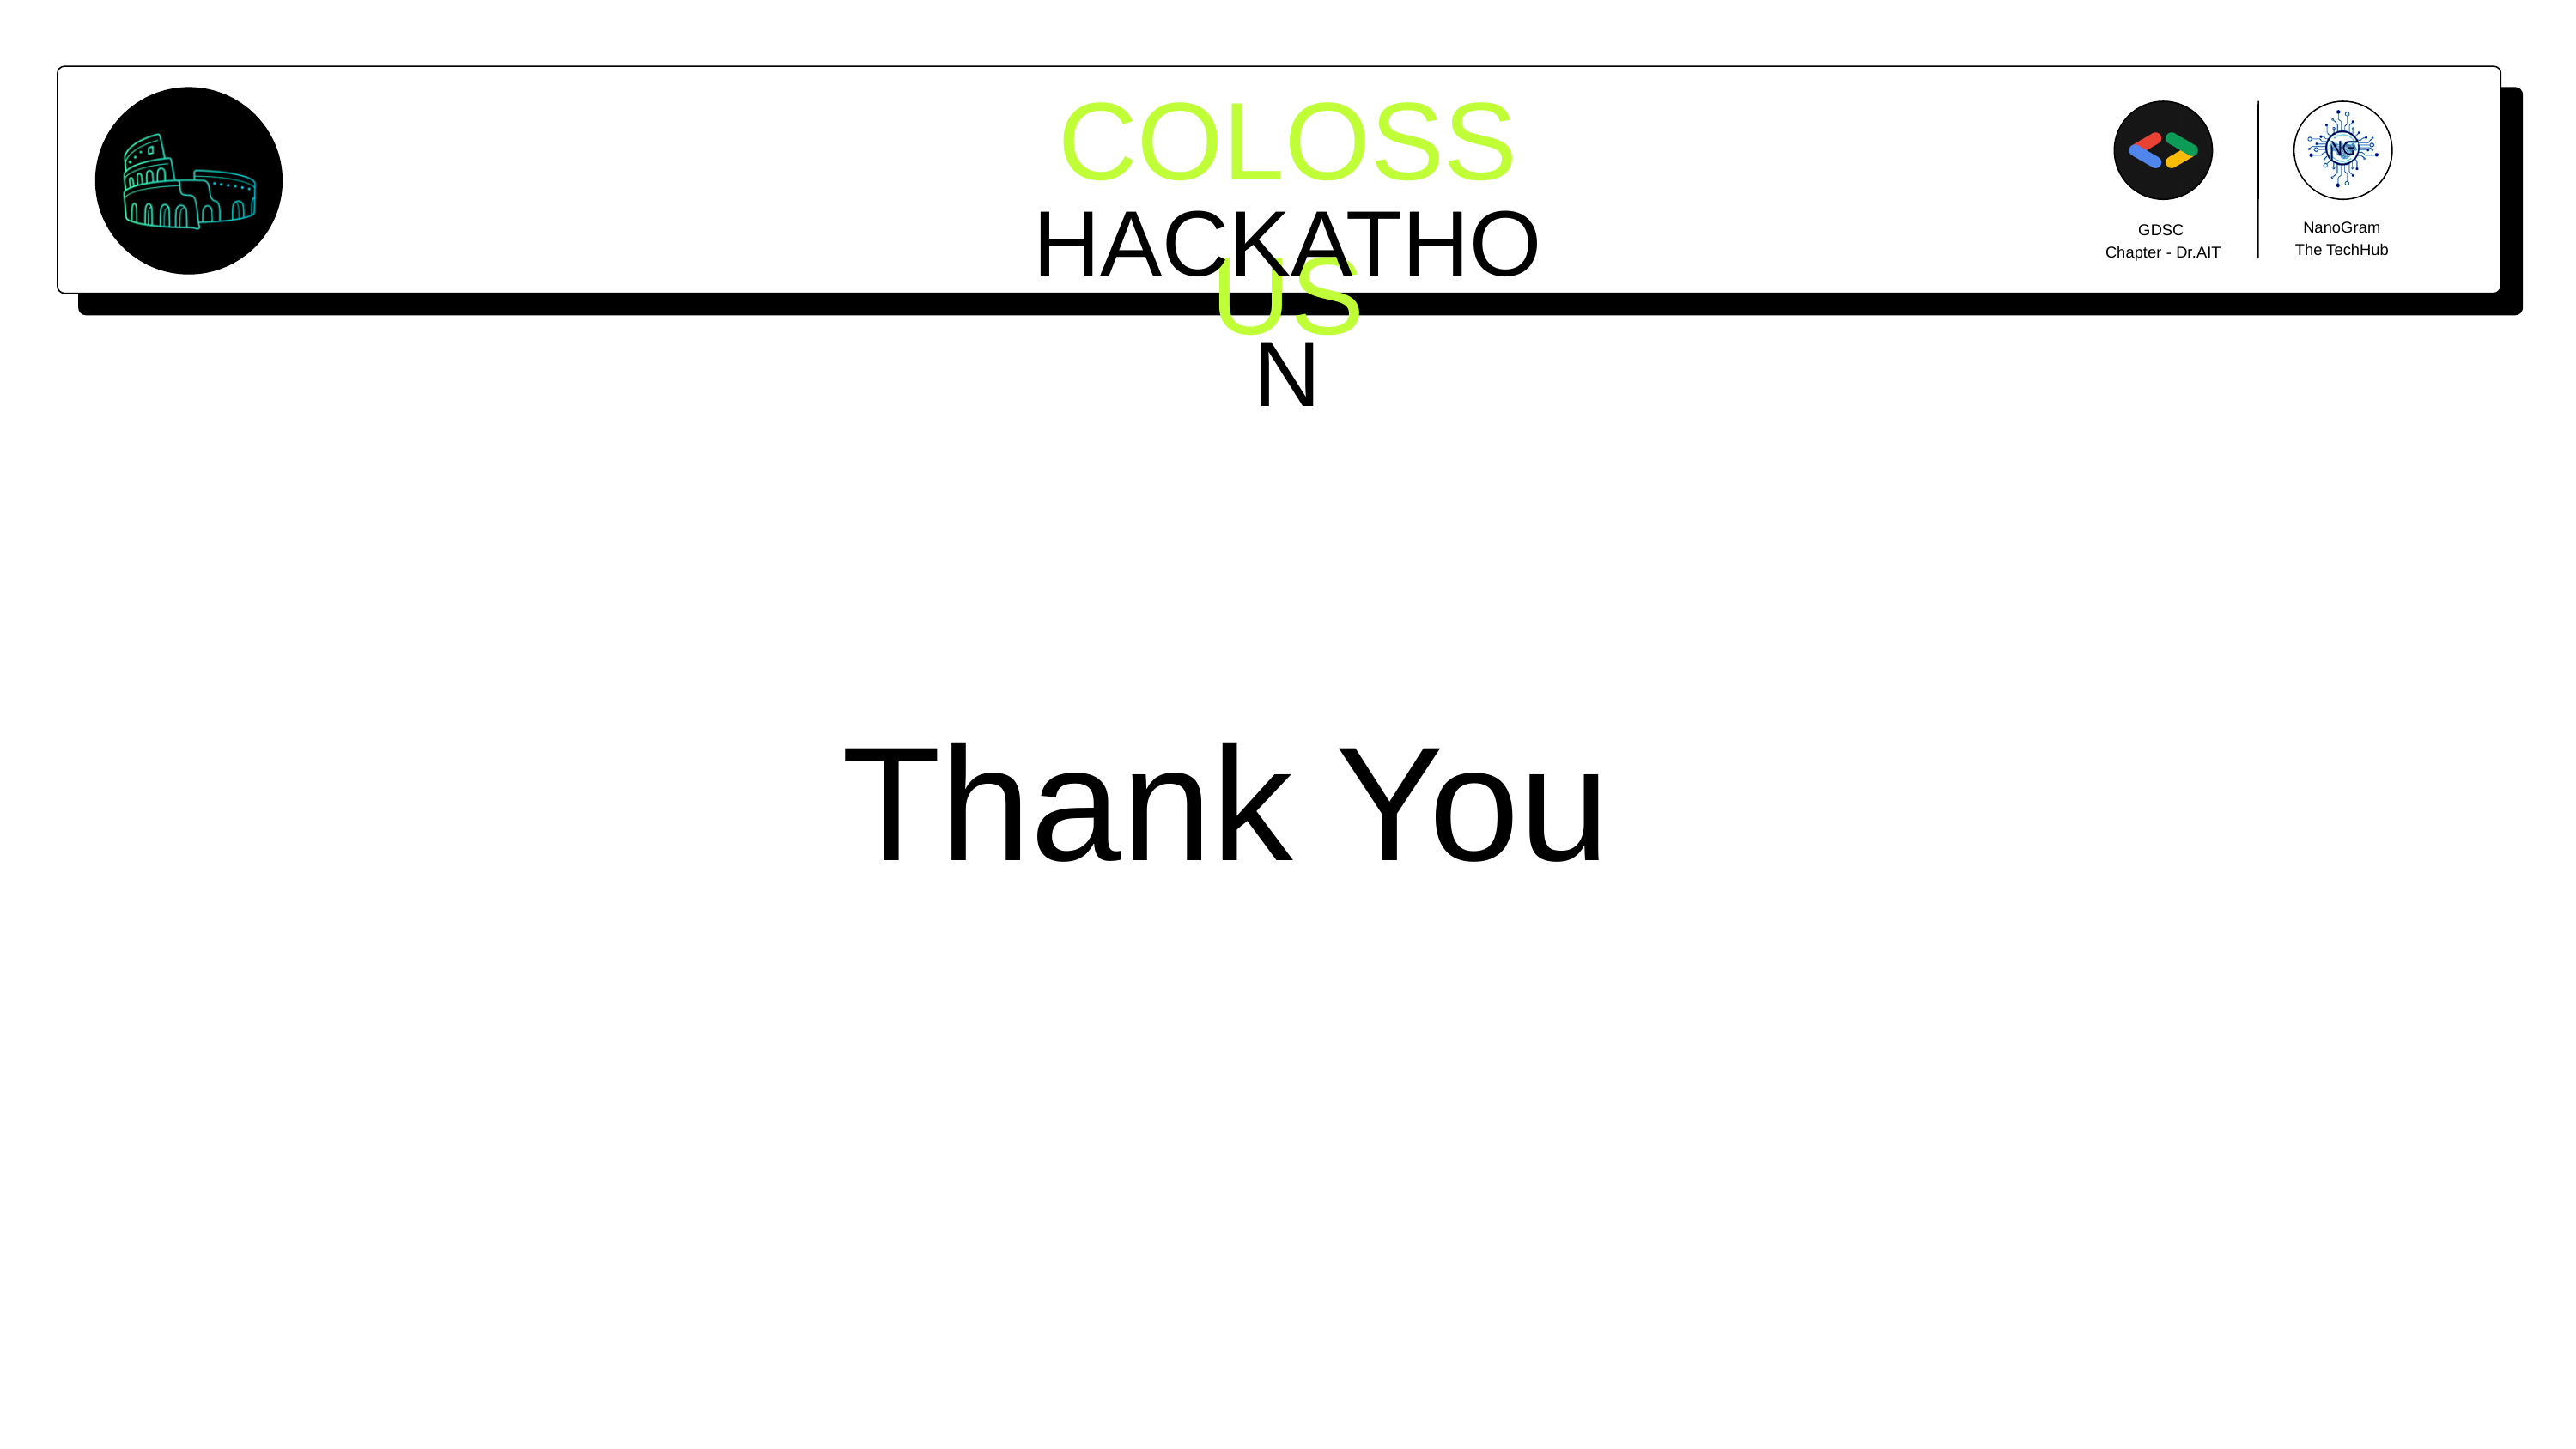

COLOSSUS

HACKATHON
NanoGram
The TechHub
GDSC
Chapter - Dr.AIT
Thank You